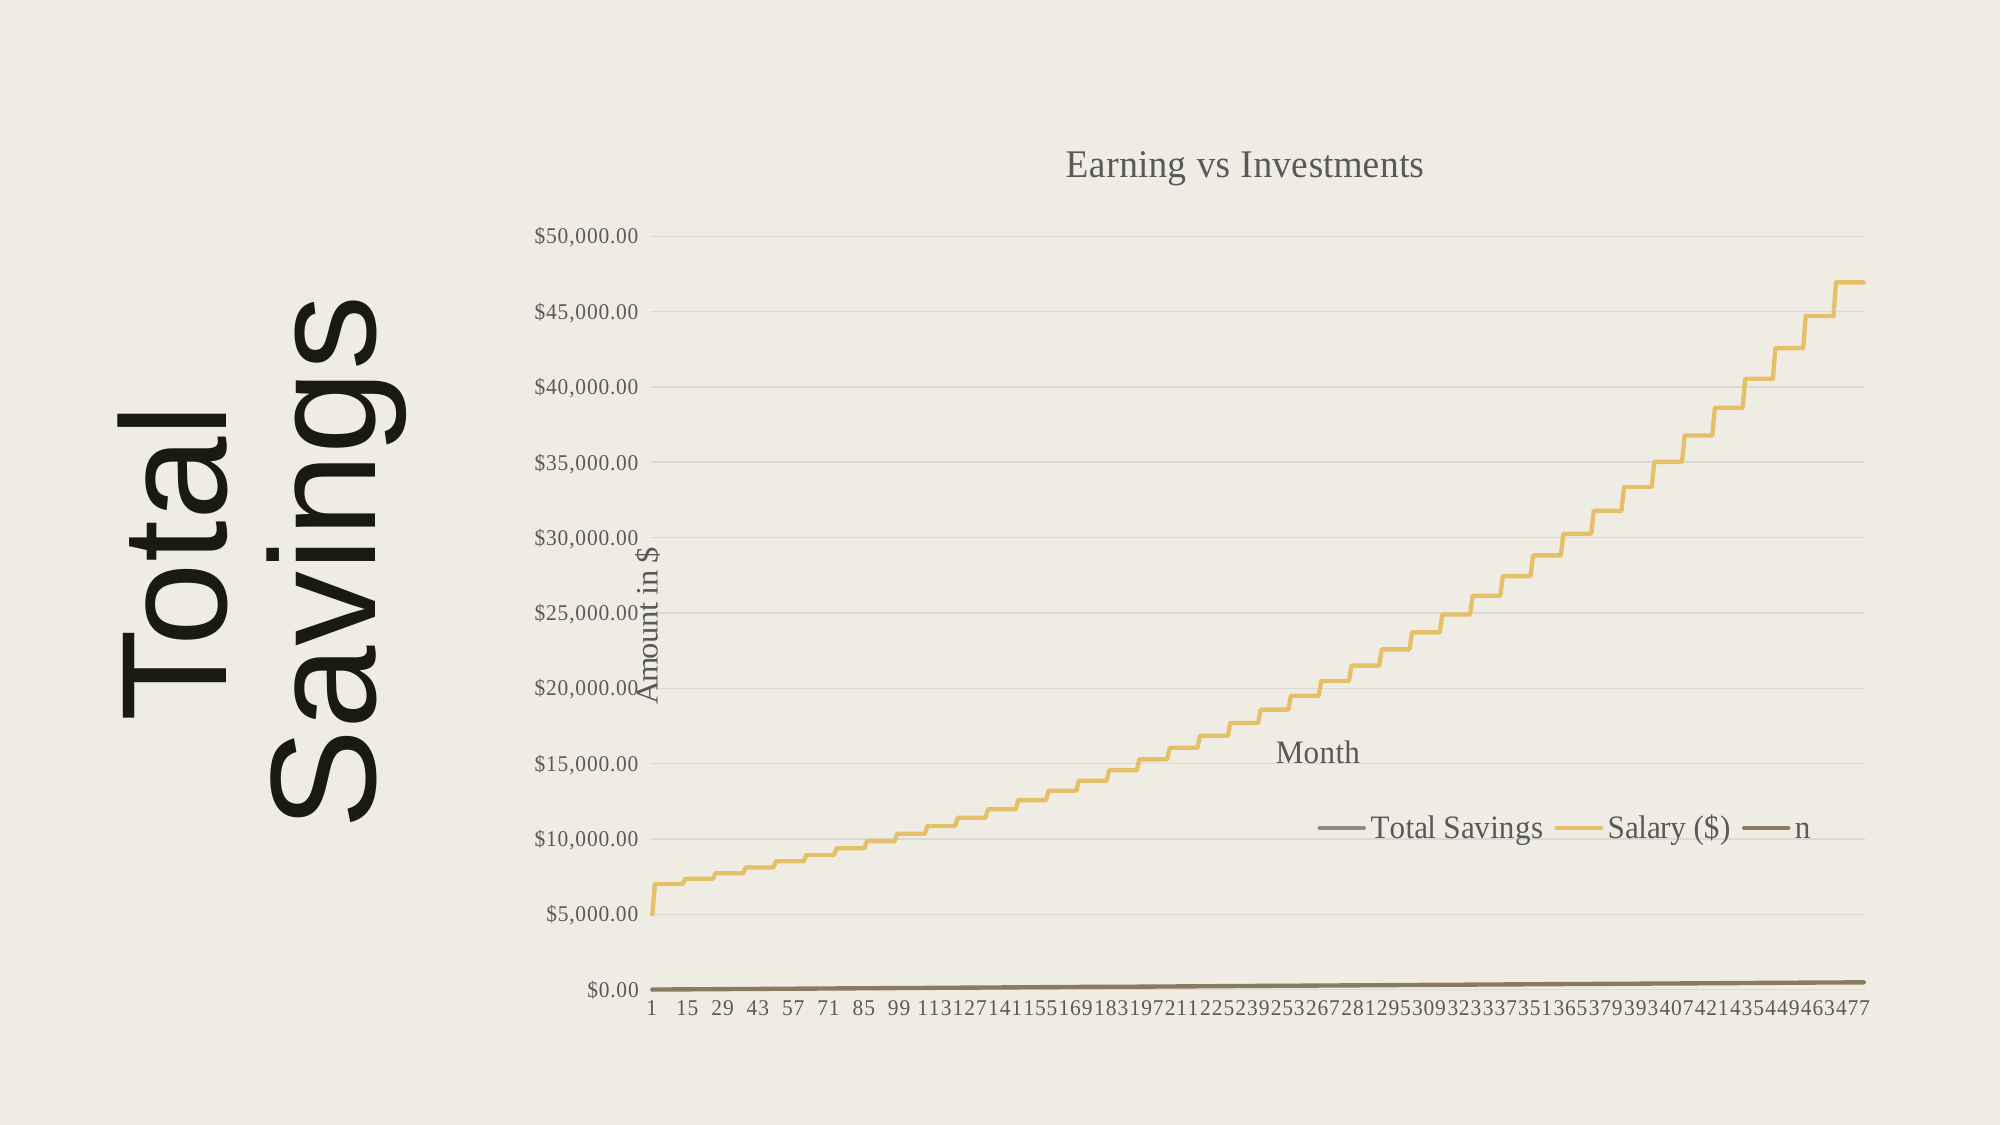

### Chart: Earning vs Investments

| Category | Total Savings | Salary ($) | n |
|---|---|---|---|
# Total Savings